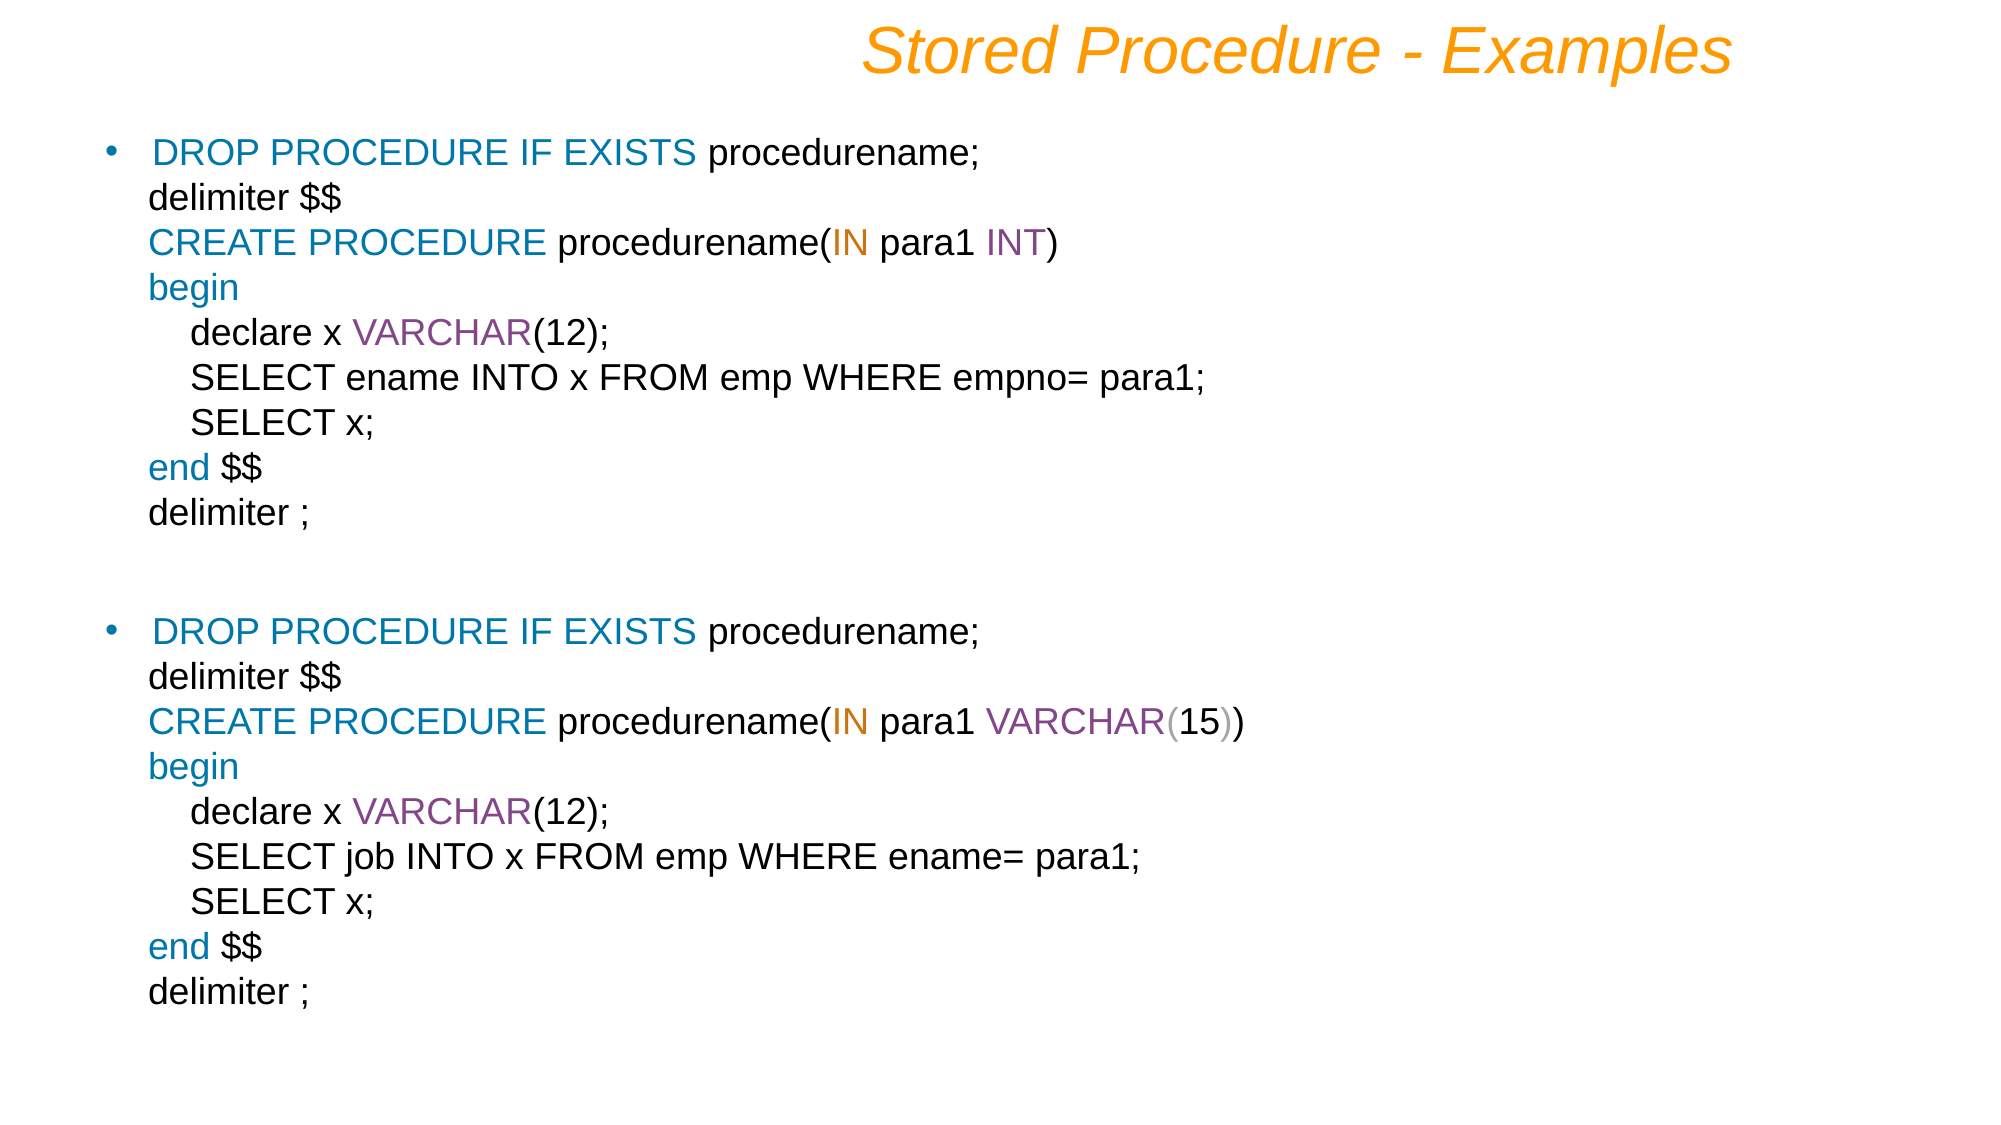

Stored Procedure - Examples
DROP PROCEDURE IF EXISTS procedurename;
delimiter $$
CREATE PROCEDURE procedurename(IN para1 INT)
begin
    declare x VARCHAR(12);
    SELECT ename INTO x FROM emp WHERE empno= para1;
    SELECT x;
end $$
delimiter ;
DROP PROCEDURE IF EXISTS procedurename;
delimiter $$
CREATE PROCEDURE procedurename(IN para1 VARCHAR(15))
begin
    declare x VARCHAR(12);
    SELECT job INTO x FROM emp WHERE ename= para1;
    SELECT x;
end $$
delimiter ;